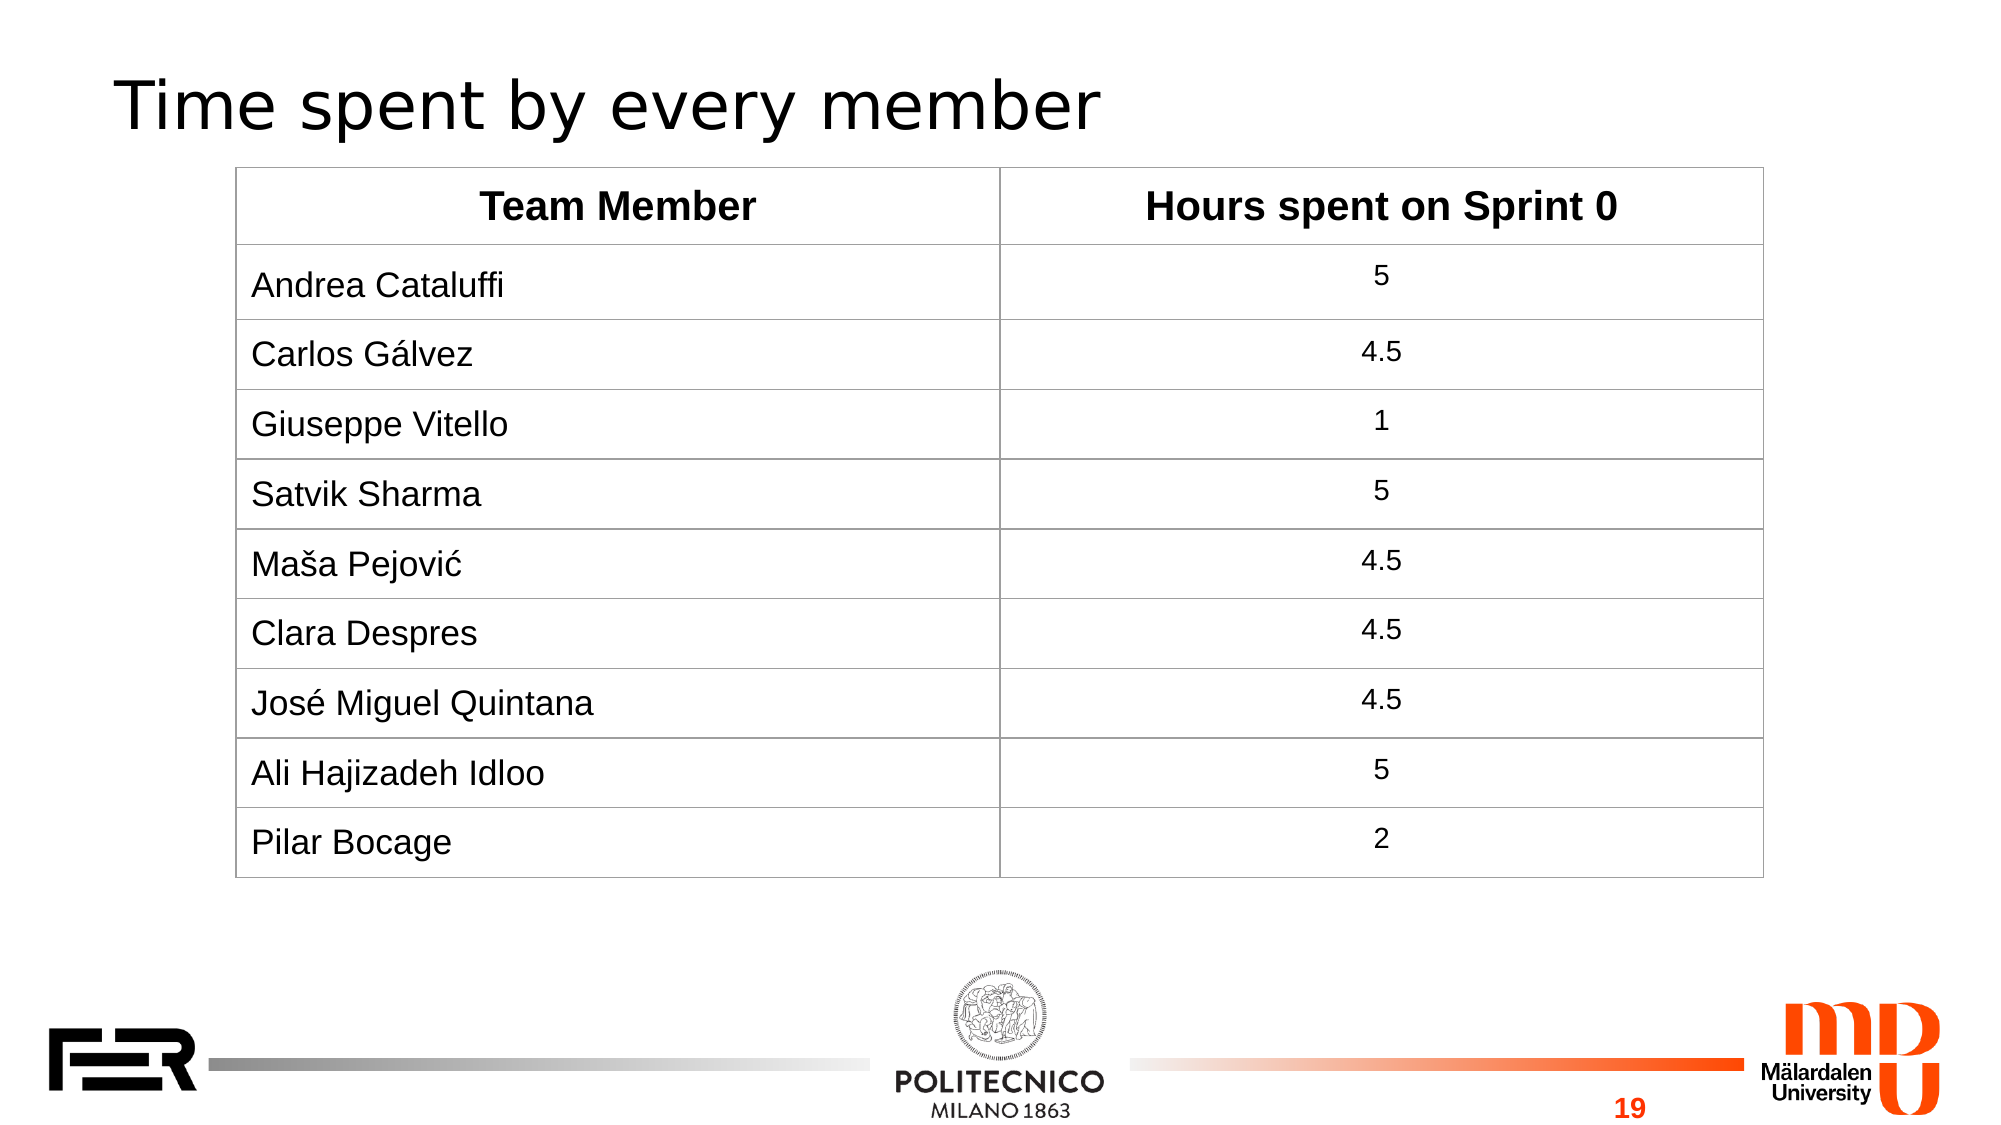

# Time spent by every member
| Team Member | Hours spent on Sprint 0 |
| --- | --- |
| Andrea Cataluffi | 5 |
| Carlos Gálvez | 4.5 |
| Giuseppe Vitello | 1 |
| Satvik Sharma | 5 |
| Maša Pejović | 4.5 |
| Clara Despres | 4.5 |
| José Miguel Quintana | 4.5 |
| Ali Hajizadeh Idloo | 5 |
| Pilar Bocage | 2 |
19